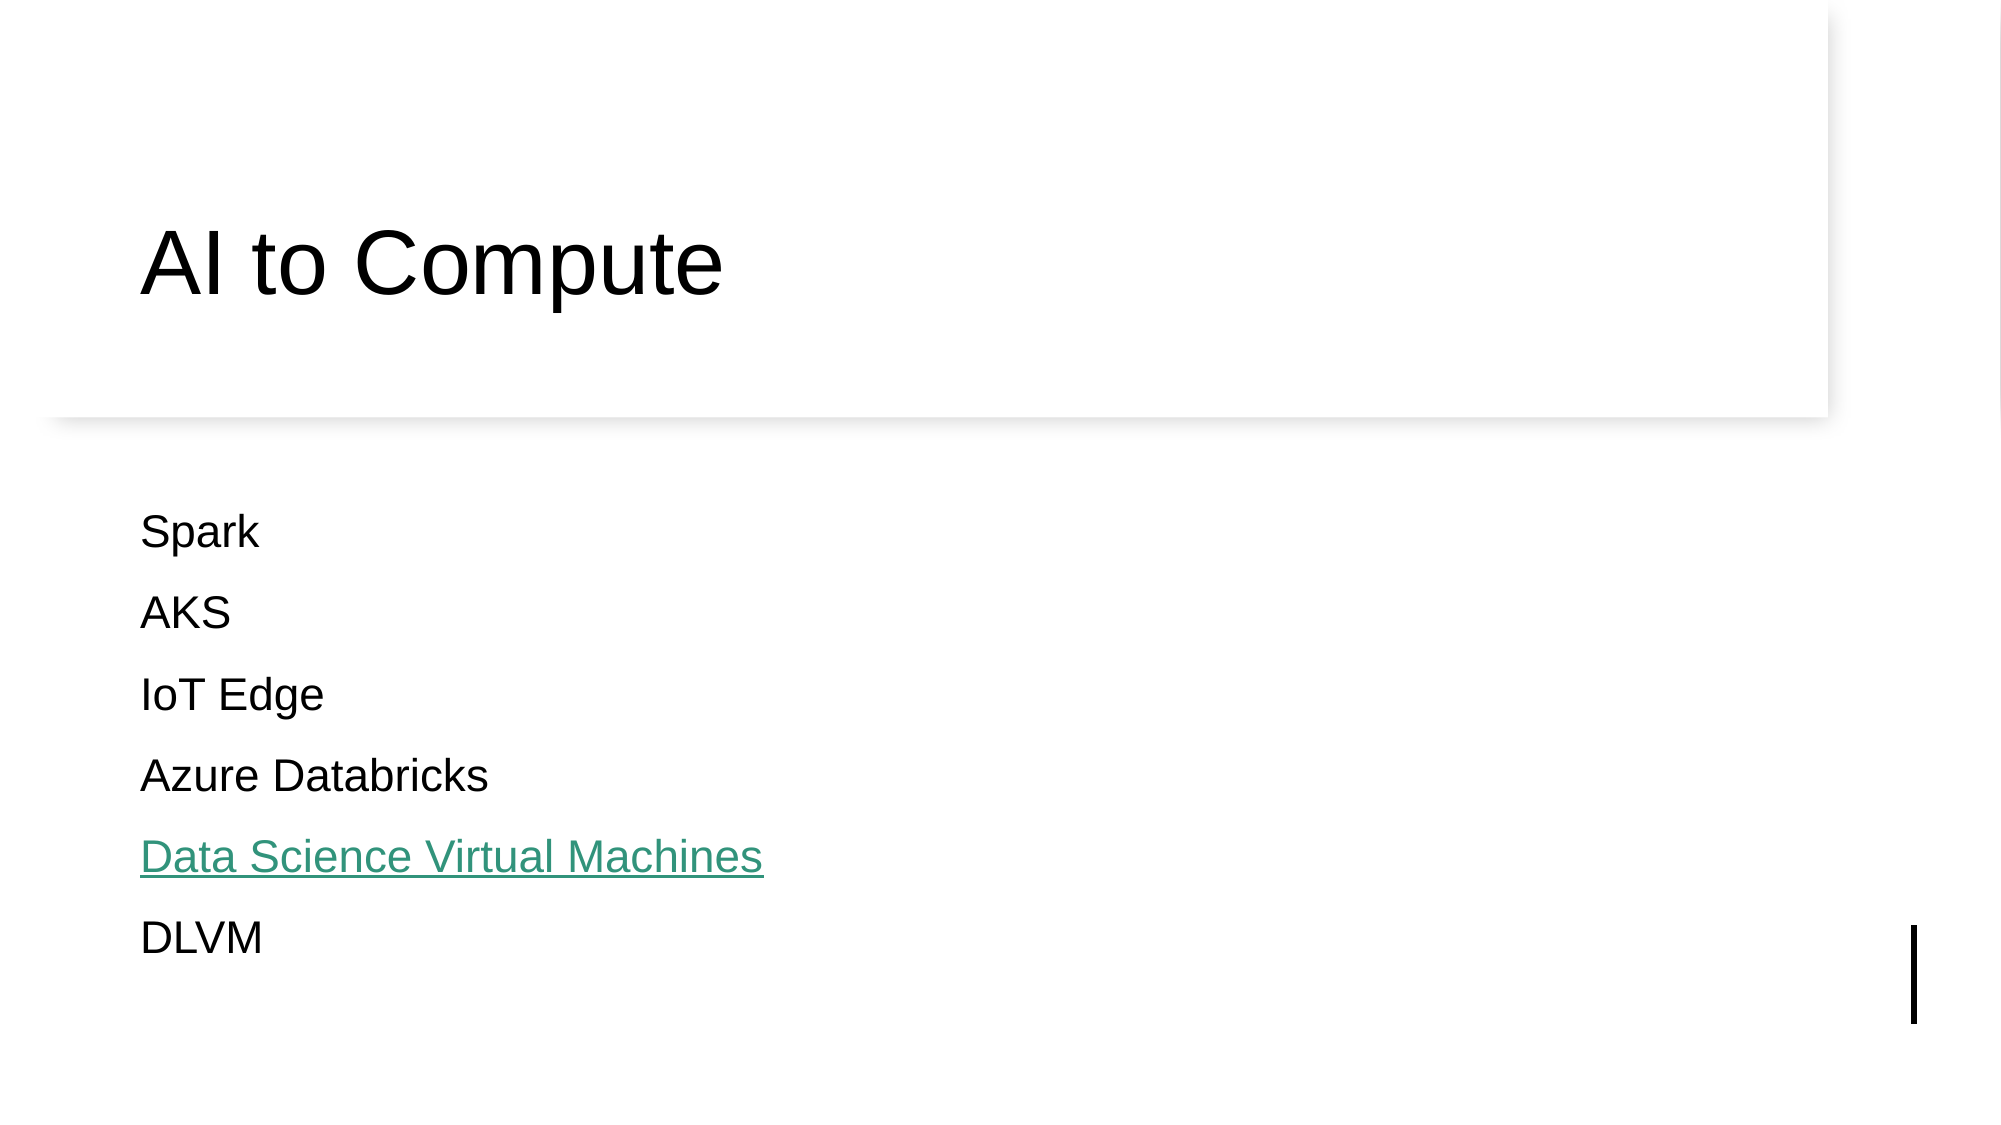

# AI to Compute
Spark
AKS
IoT Edge
Azure Databricks
Data Science Virtual Machines
DLVM